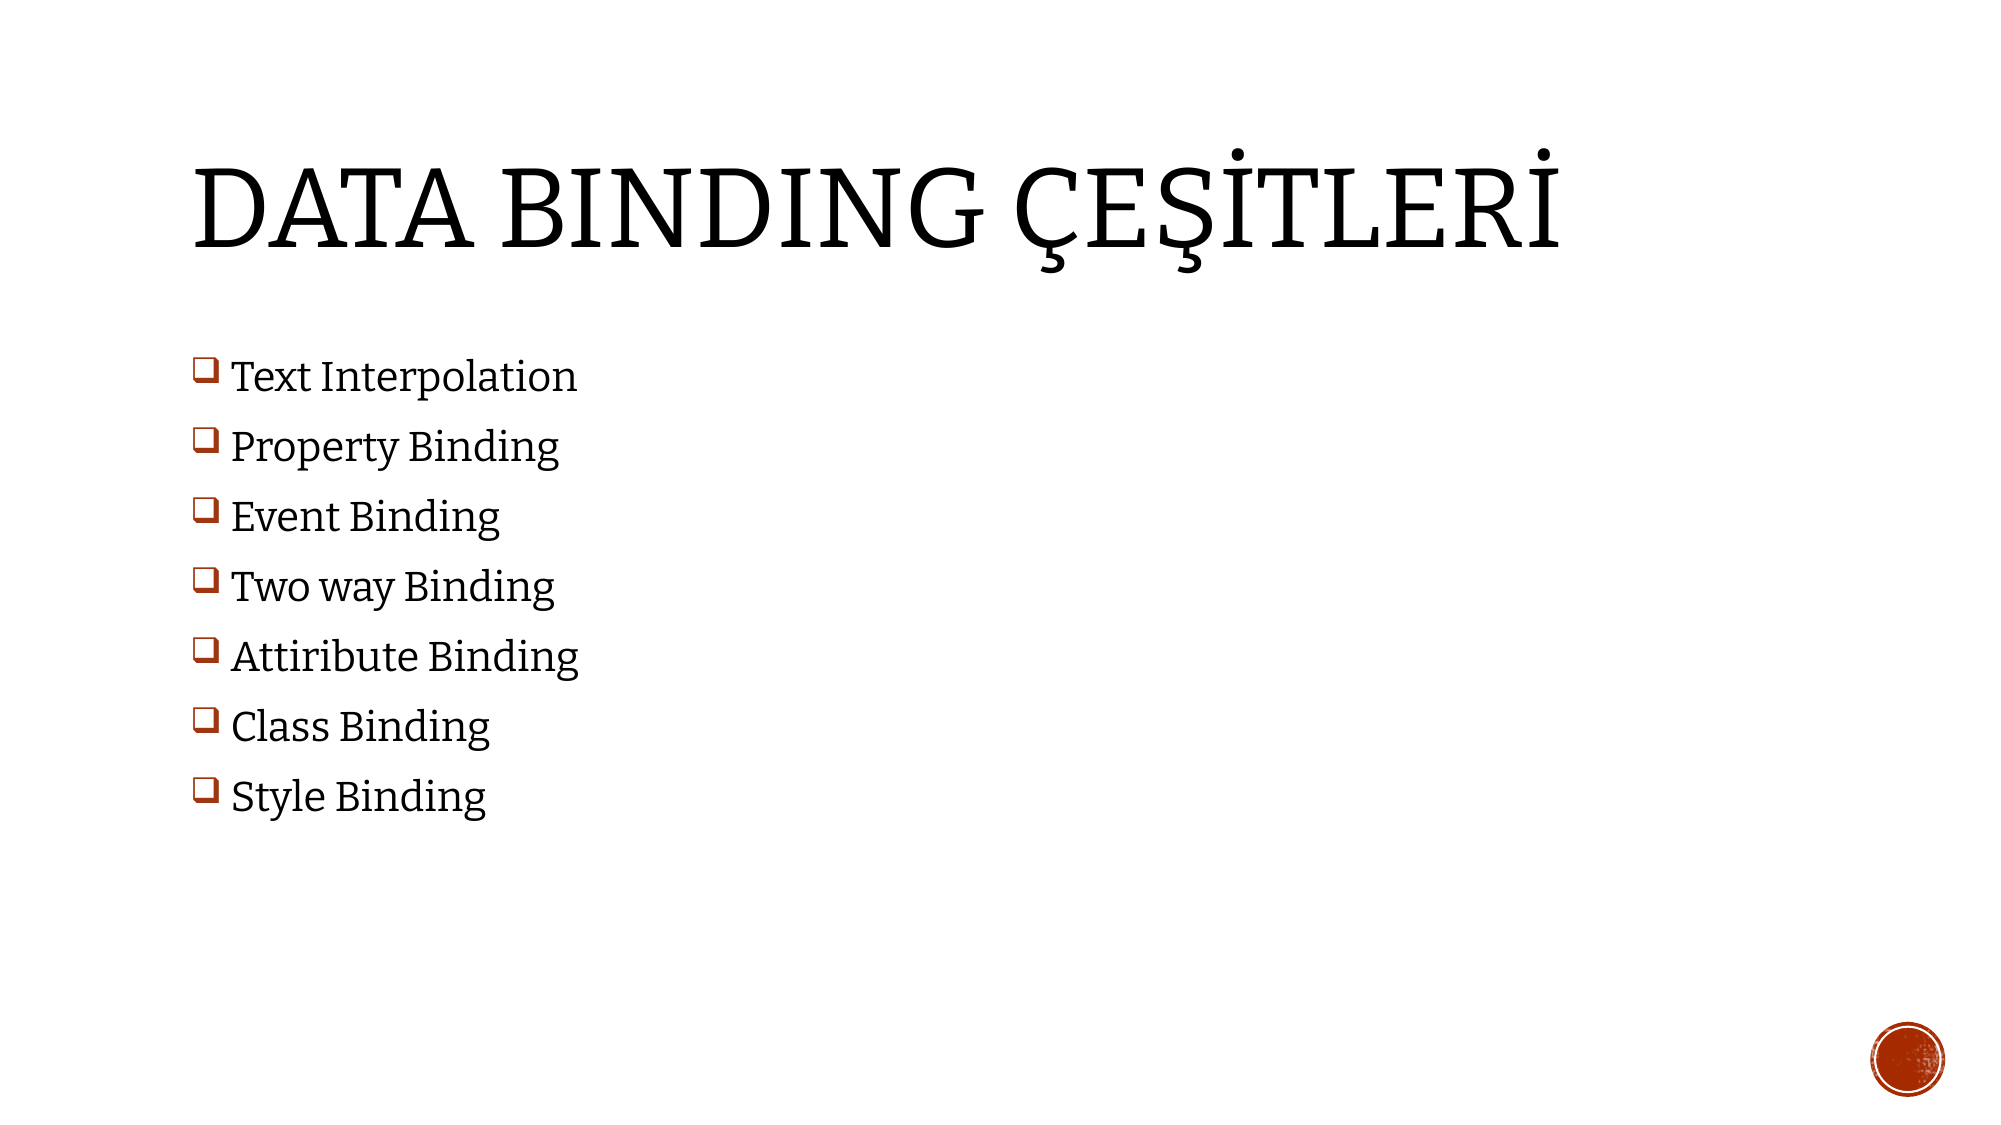

# Data bındıng çeşitleri
 Text Interpolation
 Property Binding
 Event Binding
 Two way Binding
 Attiribute Binding
 Class Binding
 Style Binding